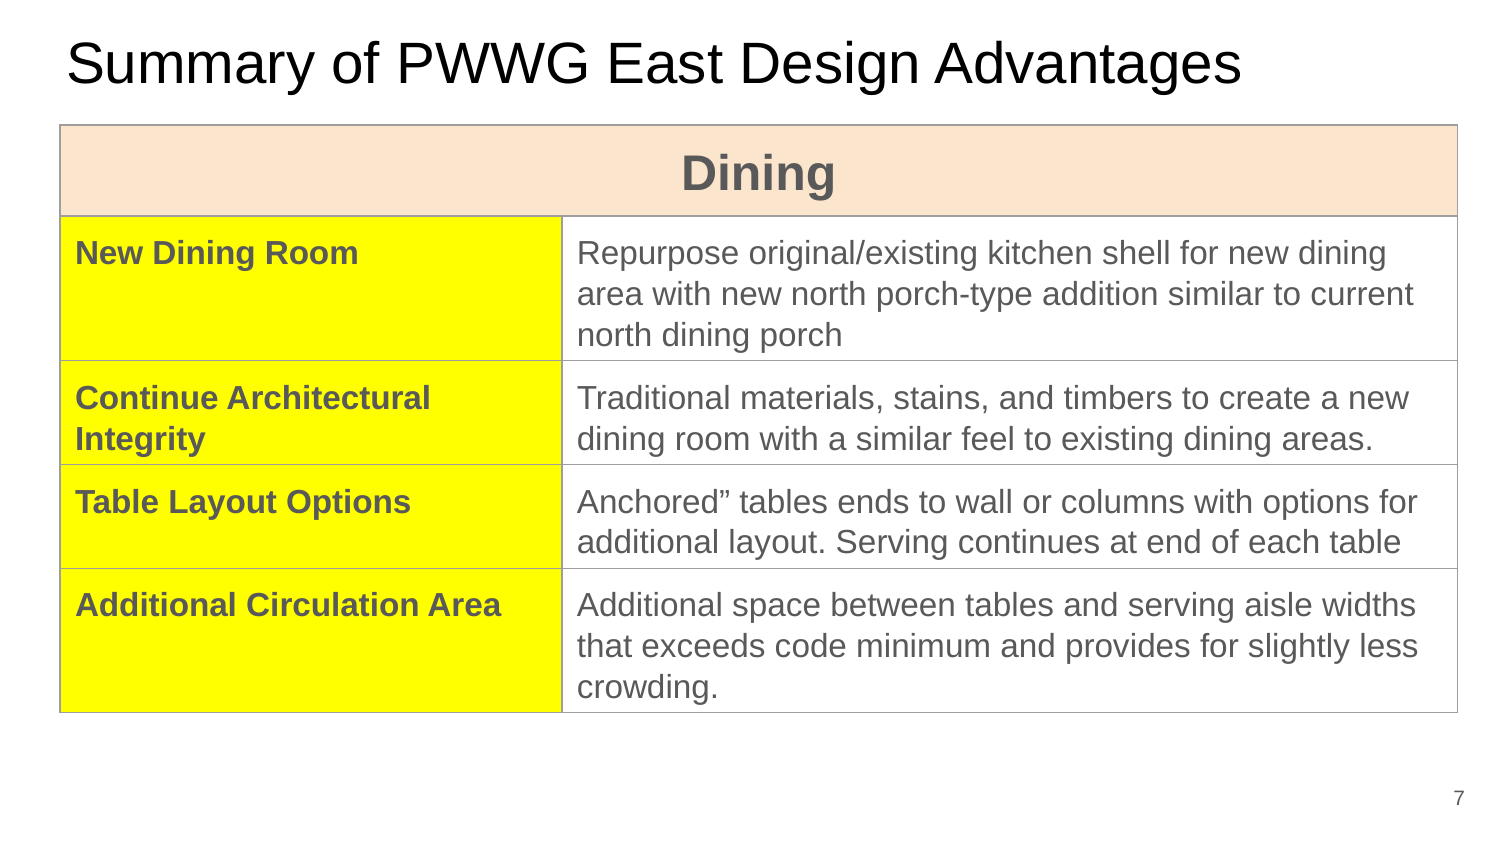

# Summary of PWWG East Design Advantages
| Dining |  |
| --- | --- |
| New Dining Room | Repurpose original/existing kitchen shell for new dining area with new north porch-type addition similar to current north dining porch |
| Continue Architectural Integrity | Traditional materials, stains, and timbers to create a new dining room with a similar feel to existing dining areas. |
| Table Layout Options | Anchored” tables ends to wall or columns with options for additional layout. Serving continues at end of each table |
| Additional Circulation Area | Additional space between tables and serving aisle widths that exceeds code minimum and provides for slightly less crowding. |
7